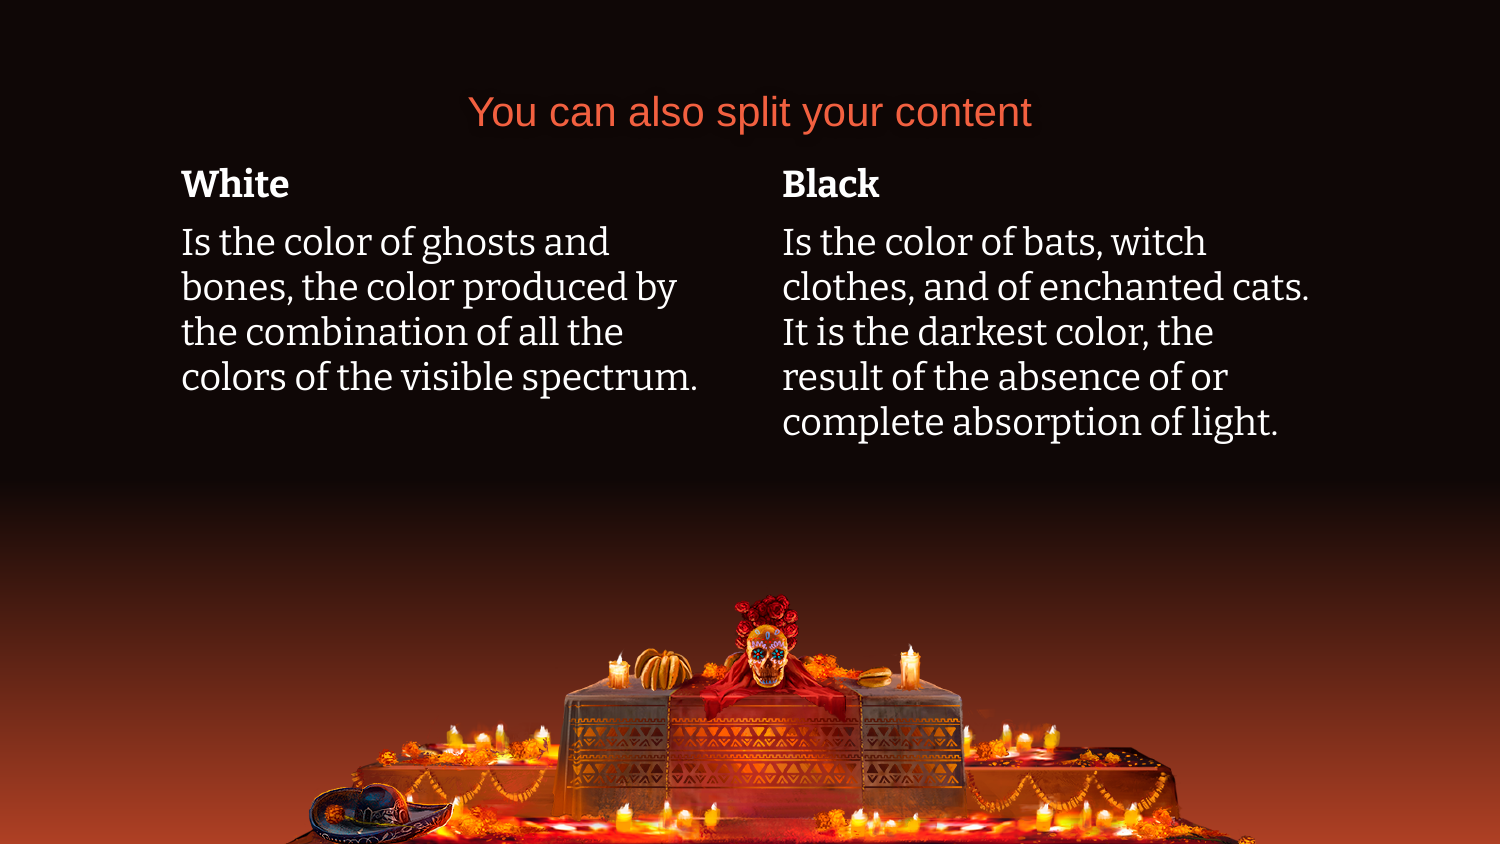

# You can also split your content
White
Is the color of ghosts and bones, the color produced by the combination of all the colors of the visible spectrum.
Black
Is the color of bats, witch clothes, and of enchanted cats. It is the darkest color, the result of the absence of or complete absorption of light.